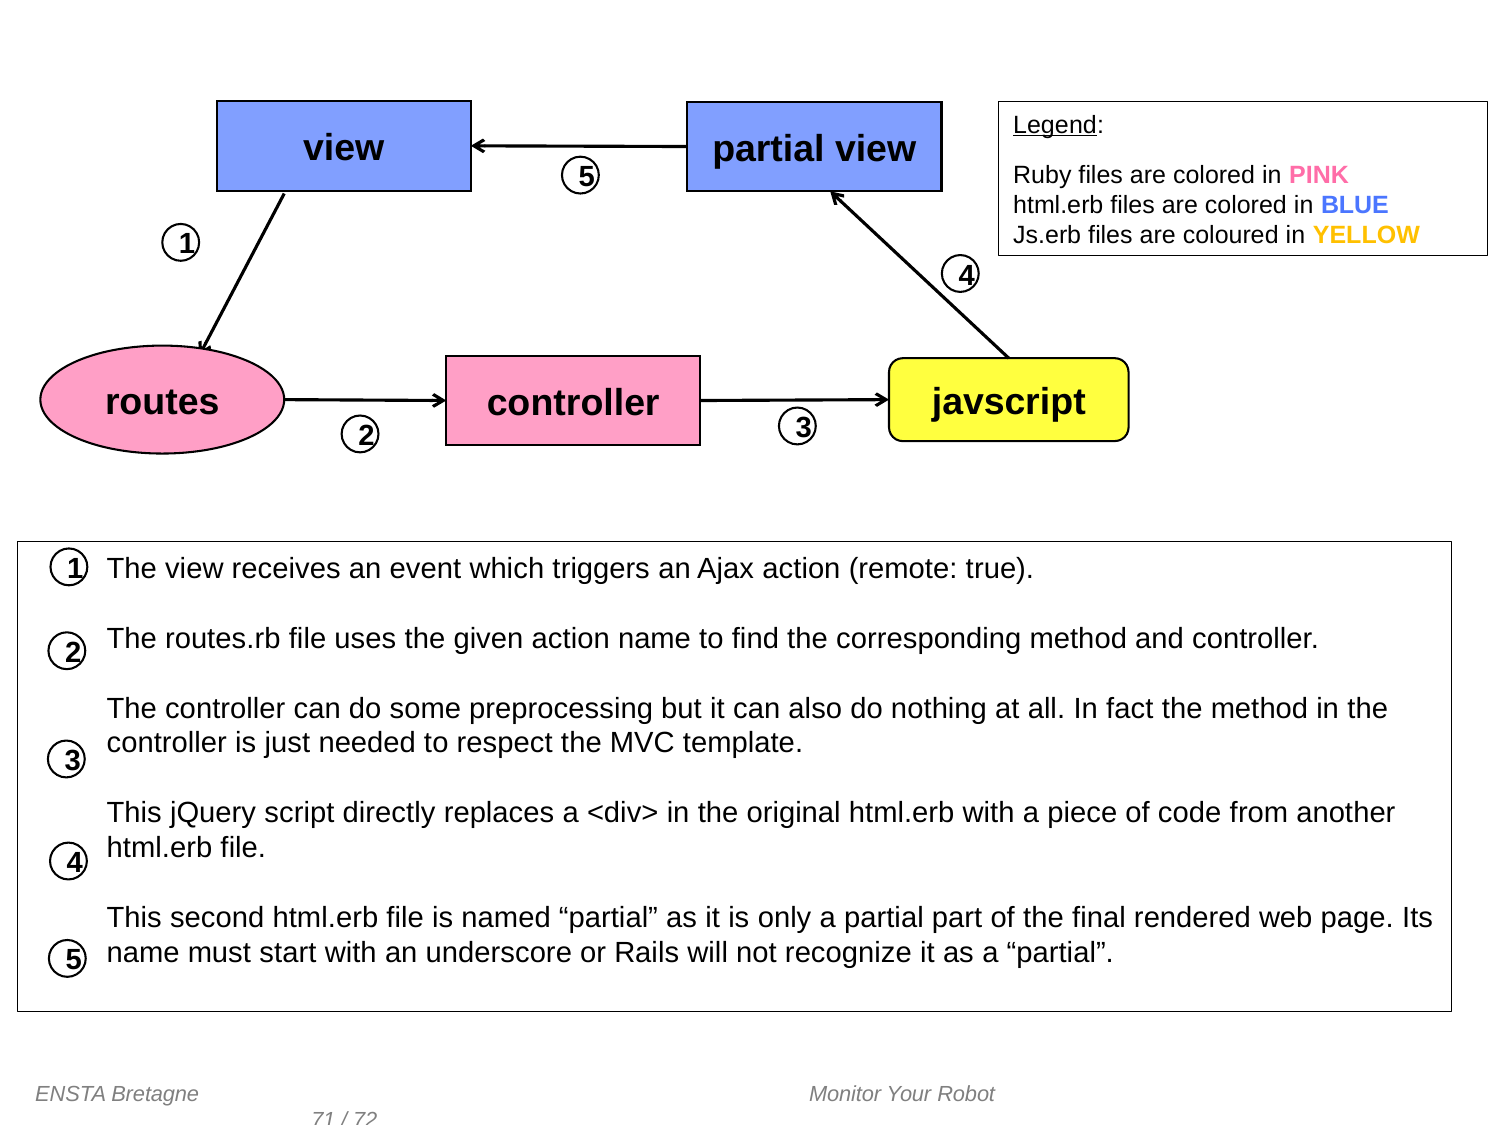

view
Legend:
Ruby files are colored in PINK
html.erb files are colored in BLUE
Js.erb files are coloured in YELLOW
partial view
5
1
4
routes
controller
javscript
3
2
The view receives an event which triggers an Ajax action (remote: true).

The routes.rb file uses the given action name to find the corresponding method and controller.

The controller can do some preprocessing but it can also do nothing at all. In fact the method in the controller is just needed to respect the MVC template.

This jQuery script directly replaces a <div> in the original html.erb with a piece of code from another html.erb file.

This second html.erb file is named “partial” as it is only a partial part of the final rendered web page. Its name must start with an underscore or Rails will not recognize it as a “partial”.

1
2
3
4
5
    ENSTA Bretagne 				        Monitor Your Robot 					71 / 72